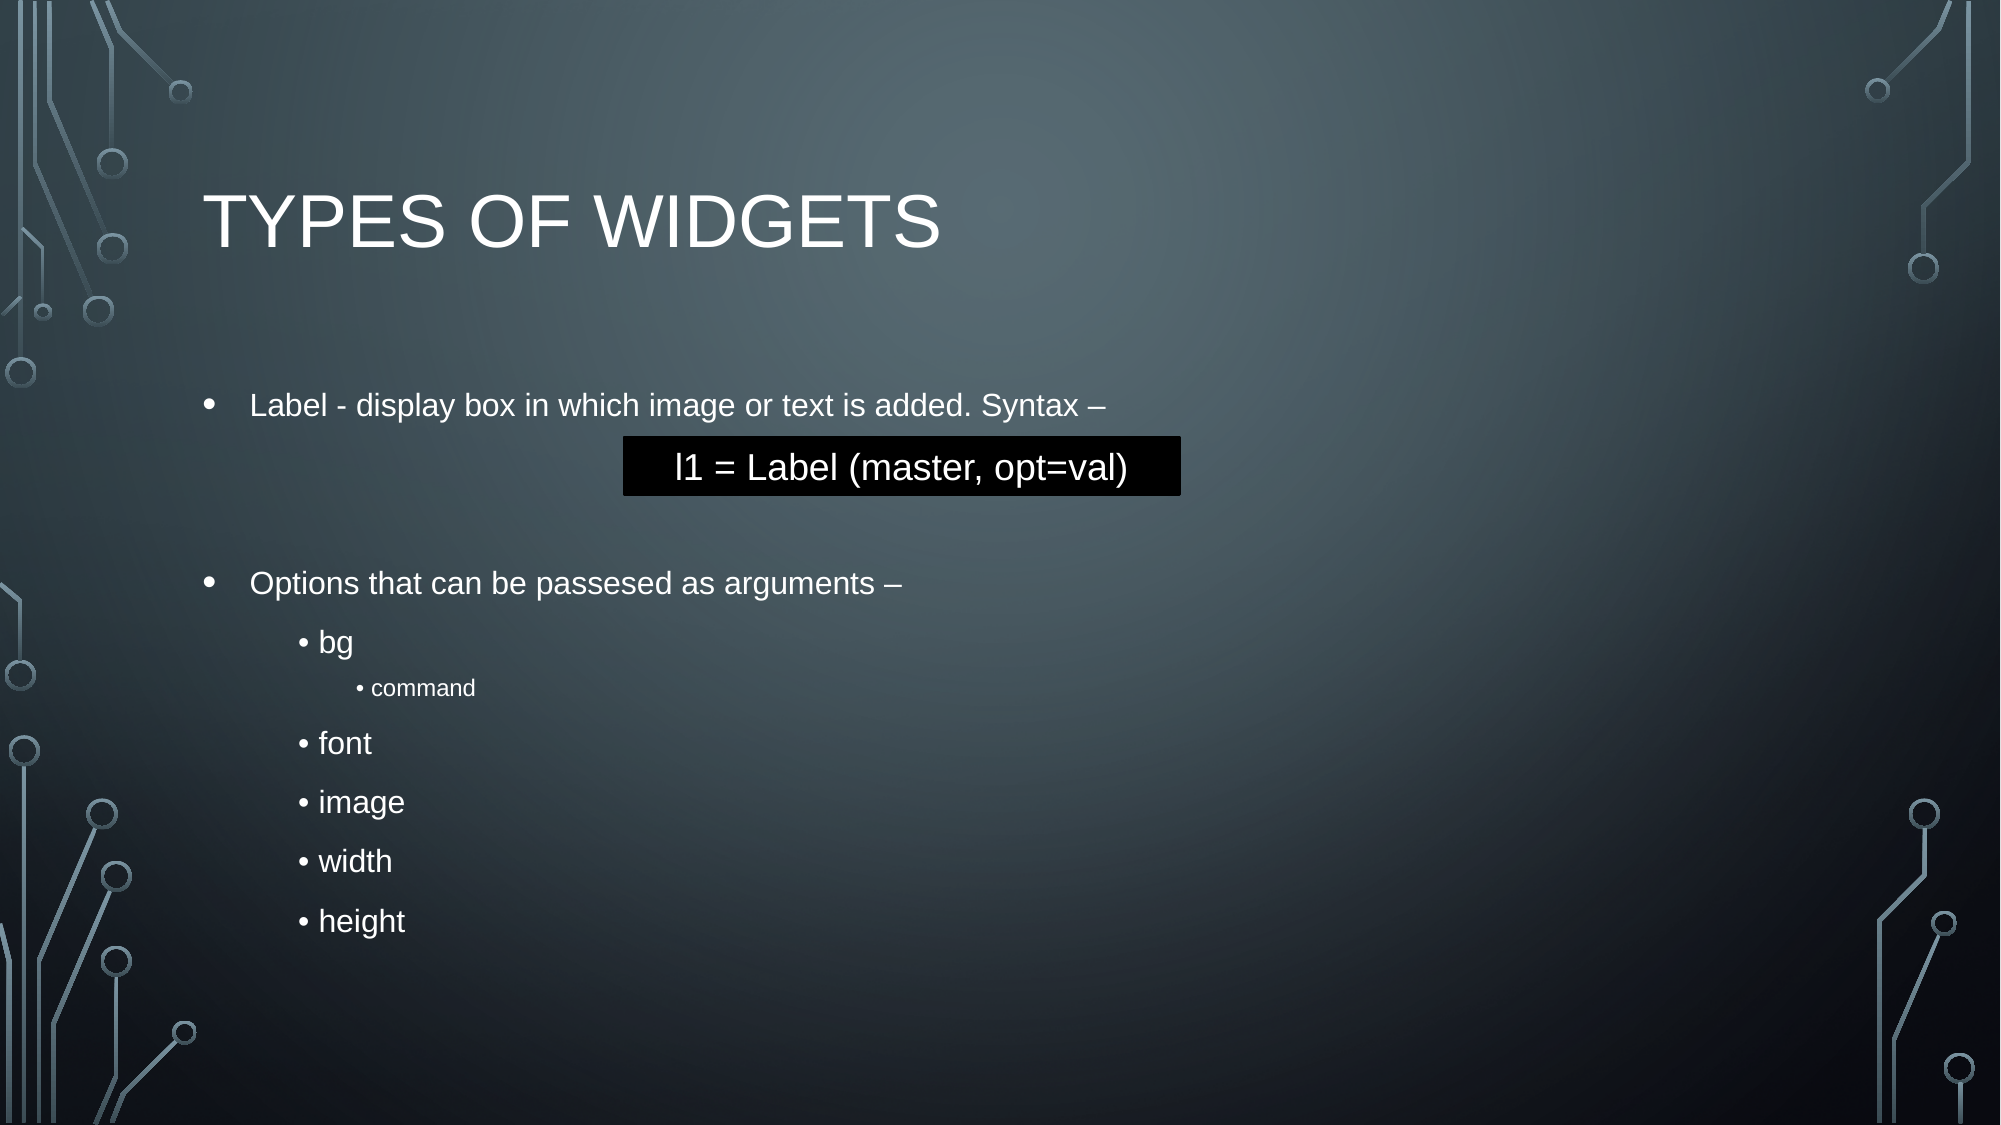

# Types of widgets
 Label - display box in which image or text is added. Syntax –

 Options that can be passesed as arguments –
	• bg
• command
	• font
	• image
	• width
	• height
 l1 = Label (master, opt=val)